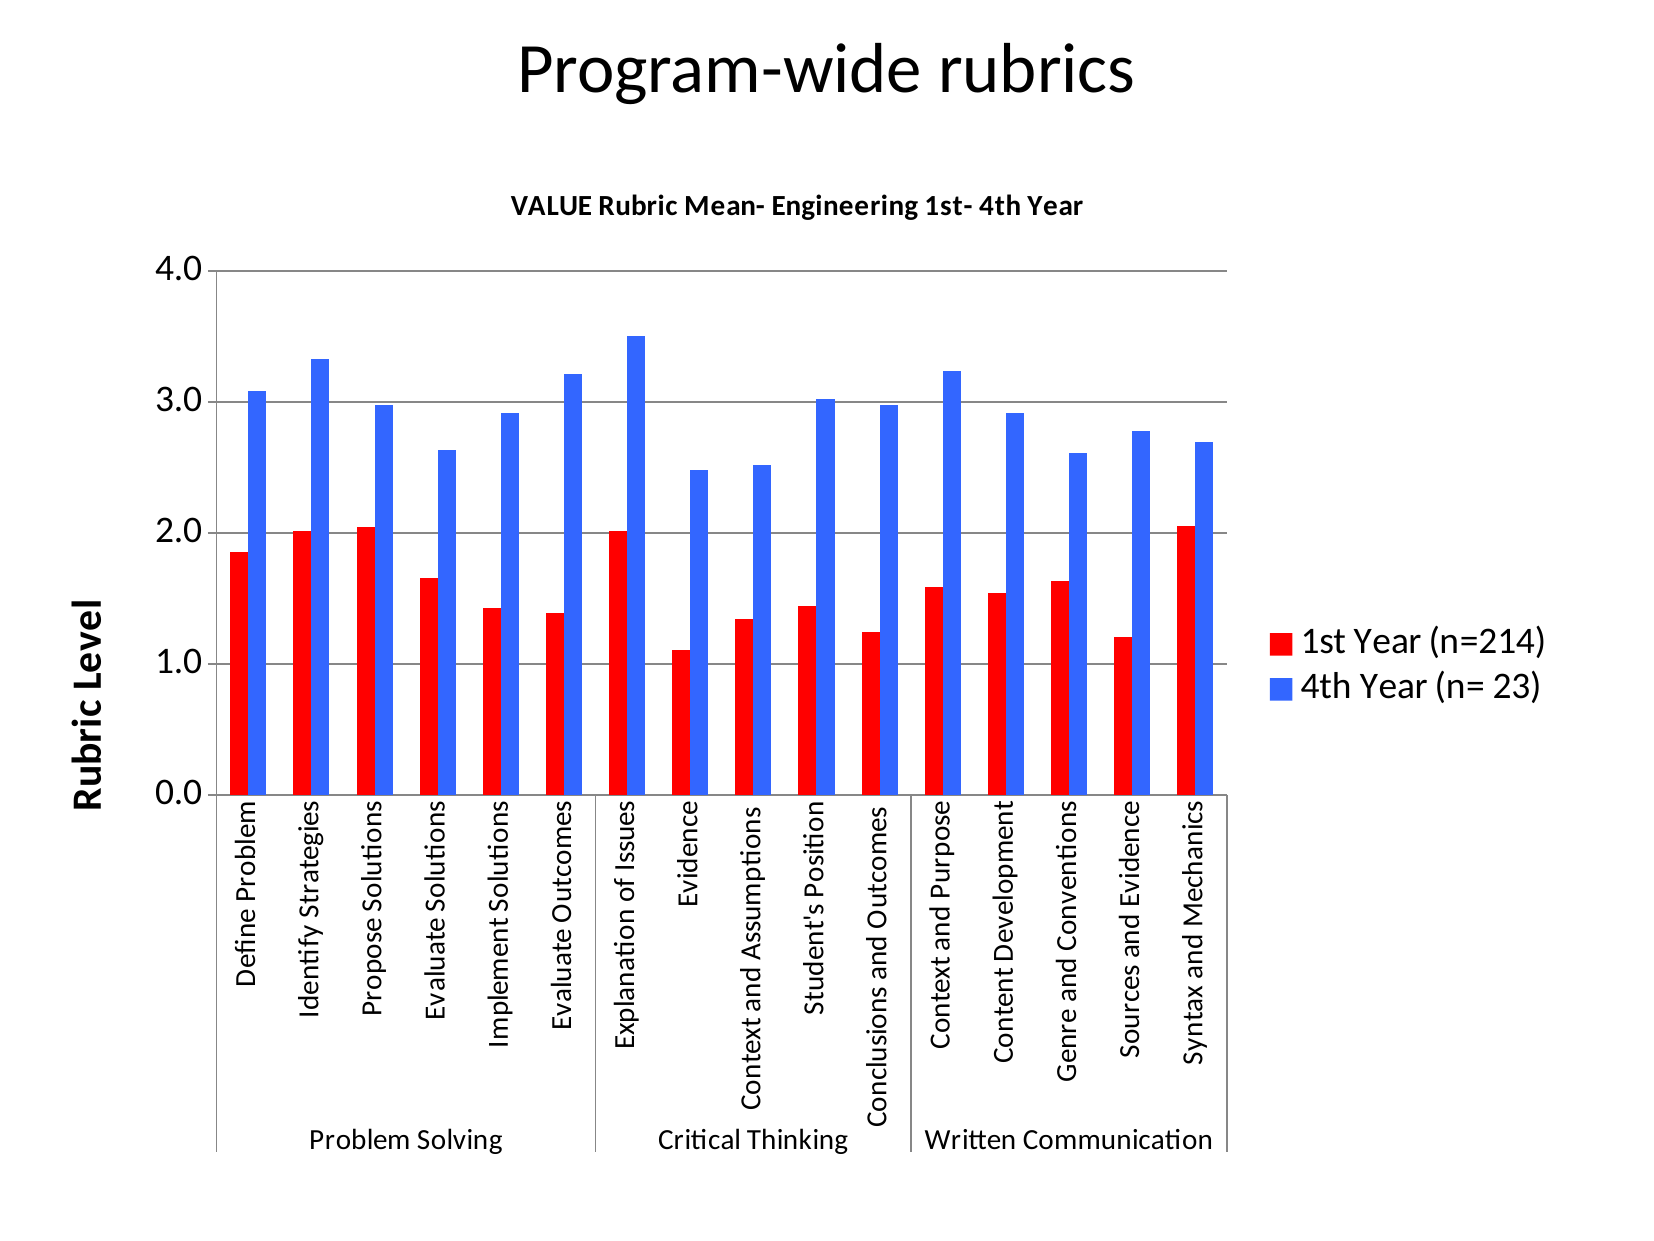

# Program-wide rubrics

### Chart: VALUE Rubric Mean- Engineering 1st- 4th Year

| Category | 1st Year (n=214) | 4th Year (n= 23) |
|---|---|---|
| Define Problem | 1.852803738317757 | 3.08695652173913 |
| Identify Strategies | 2.014018691588777 | 3.326086956521739 |
| Propose Solutions | 2.046728971962617 | 2.978260869565217 |
| Evaluate Solutions | 1.661214953271027 | 2.630434782608696 |
| Implement Solutions | 1.432242990654205 | 2.91304347826087 |
| Evaluate Outcomes | 1.3879 | 3.217391304347826 |
| Explanation of Issues | 2.016355140186918 | 3.5 |
| Evidence | 1.10981308411215 | 2.478260869565217 |
|  Context and Assumptions  | 1.341121495327104 | 2.521739130434782 |
| Student's Position | 1.446261682242989 | 3.021739130434783 |
| Conclusions and Outcomes  | 1.242990654205608 | 2.978260869565217 |
| Context and Purpose | 1.586448598130841 | 3.239130434782608 |
| Content Development | 1.546728971962617 | 2.91304347826087 |
| Genre and Conventions | 1.630841121495328 | 2.608695652173913 |
| Sources and Evidence | 1.210280373831776 | 2.782608695652173 |
| Syntax and Mechanics | 2.05373831775701 | 2.695652173913033 |